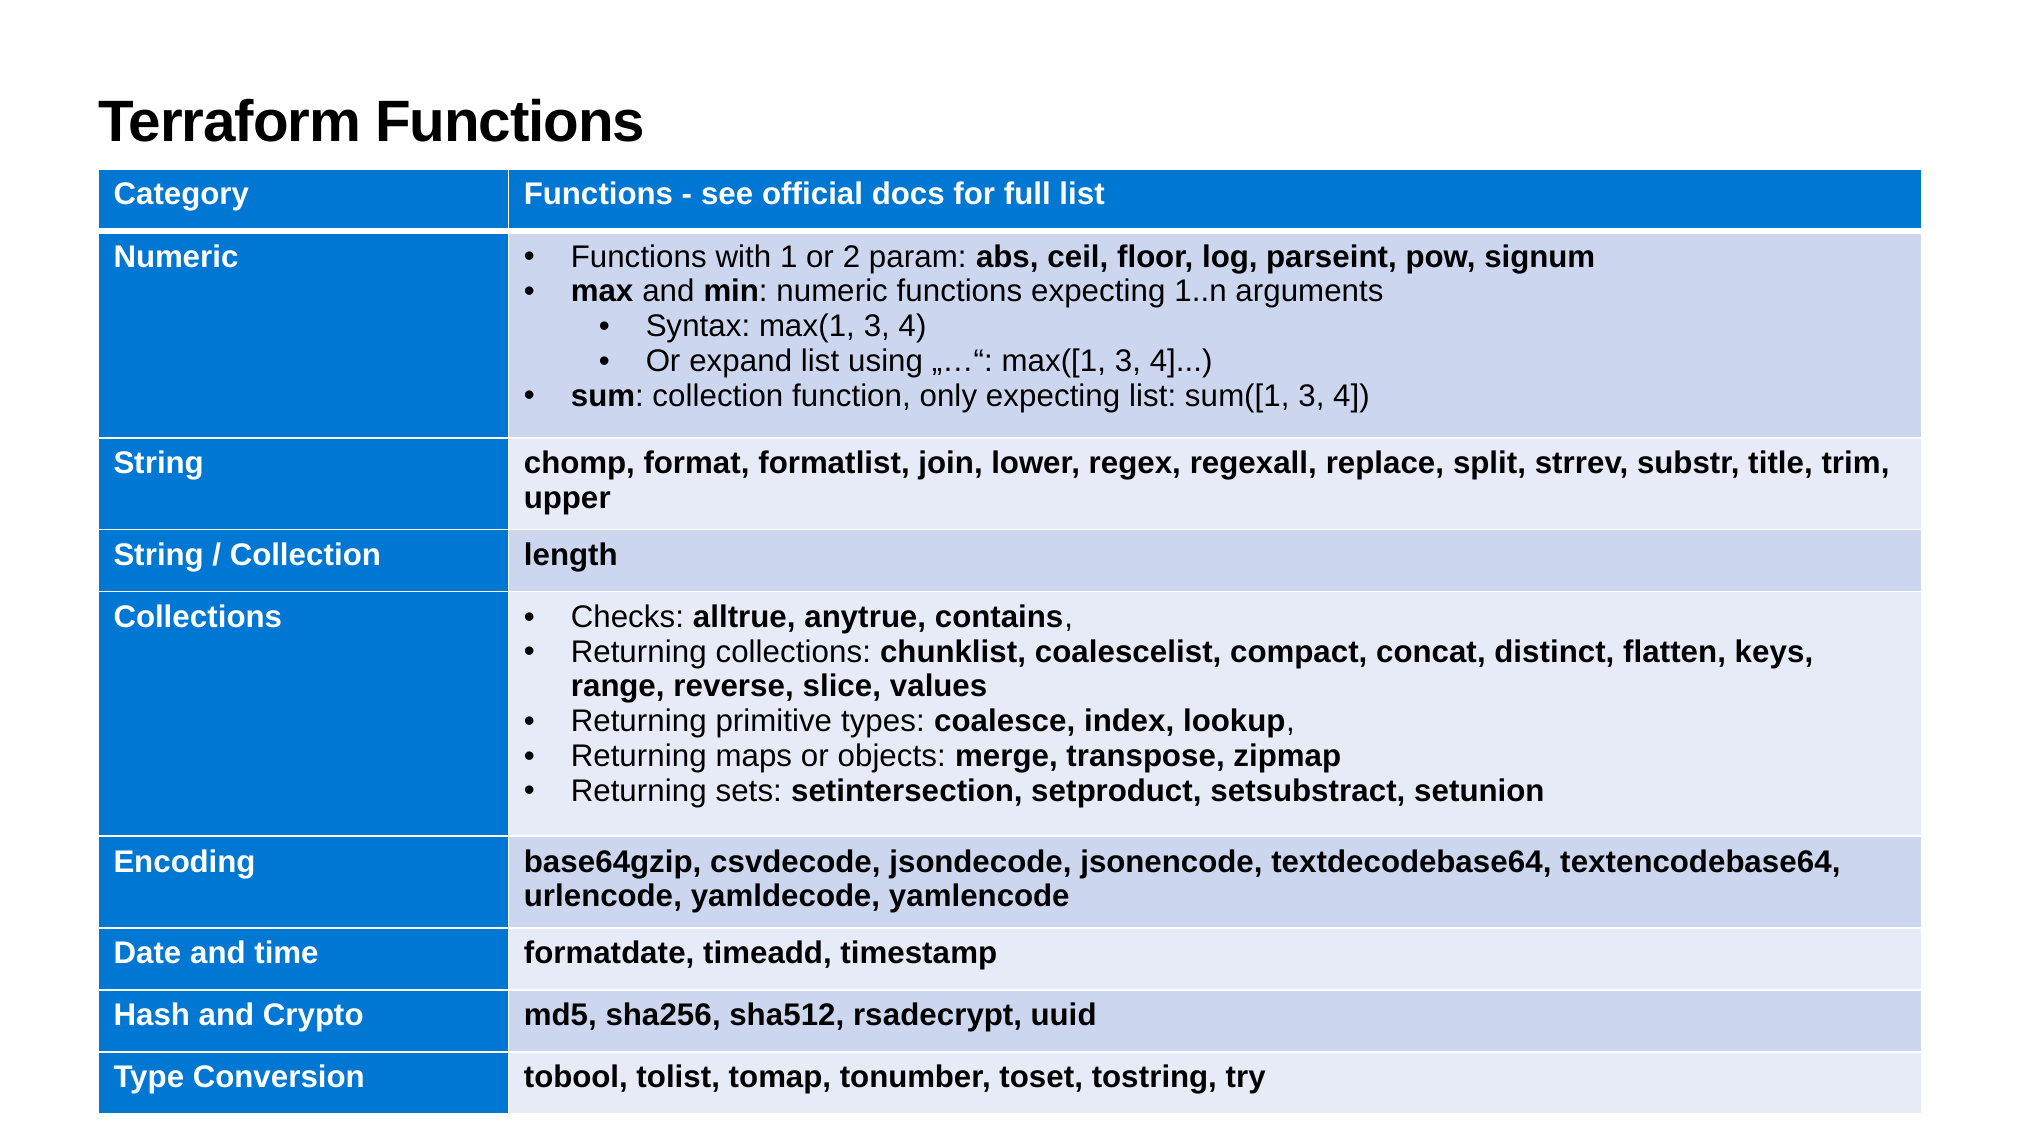

# Terraform Functions
| Category | Functions - see official docs for full list |
| --- | --- |
| Numeric | Functions with 1 or 2 param: abs, ceil, floor, log, parseint, pow, signum max and min: numeric functions expecting 1..n arguments Syntax: max(1, 3, 4) Or expand list using „…“: max([1, 3, 4]...) sum: collection function, only expecting list: sum([1, 3, 4]) |
| String | chomp, format, formatlist, join, lower, regex, regexall, replace, split, strrev, substr, title, trim, upper |
| String / Collection | length |
| Collections | Checks: alltrue, anytrue, contains, Returning collections: chunklist, coalescelist, compact, concat, distinct, flatten, keys, range, reverse, slice, values Returning primitive types: coalesce, index, lookup, Returning maps or objects: merge, transpose, zipmap Returning sets: setintersection, setproduct, setsubstract, setunion |
| Encoding | base64gzip, csvdecode, jsondecode, jsonencode, textdecodebase64, textencodebase64, urlencode, yamldecode, yamlencode |
| Date and time | formatdate, timeadd, timestamp |
| Hash and Crypto | md5, sha256, sha512, rsadecrypt, uuid |
| Type Conversion | tobool, tolist, tomap, tonumber, toset, tostring, try |